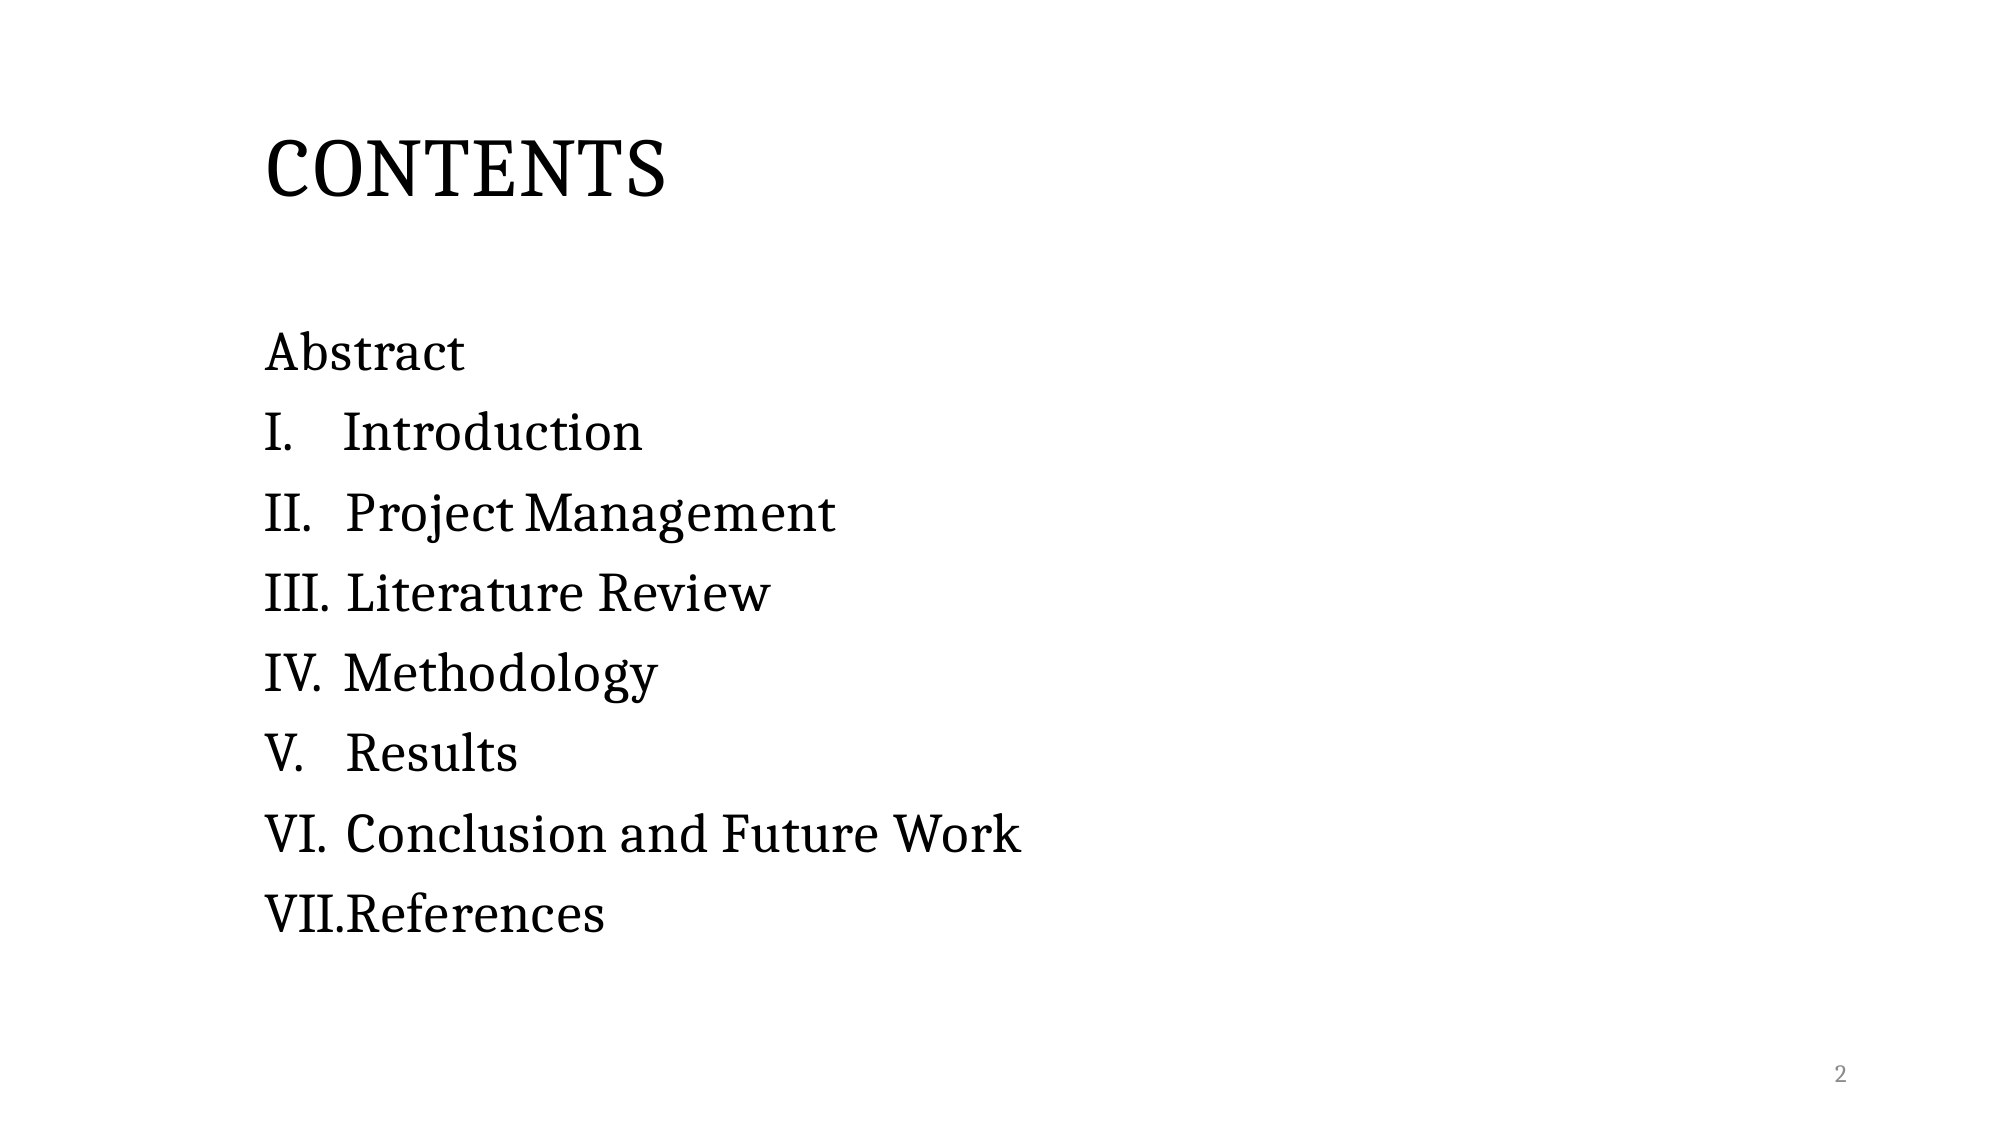

CONTENTS
Abstract
I.    Introduction
Project Management
Literature Review
Methodology
Results
Conclusion and Future Work
References

2